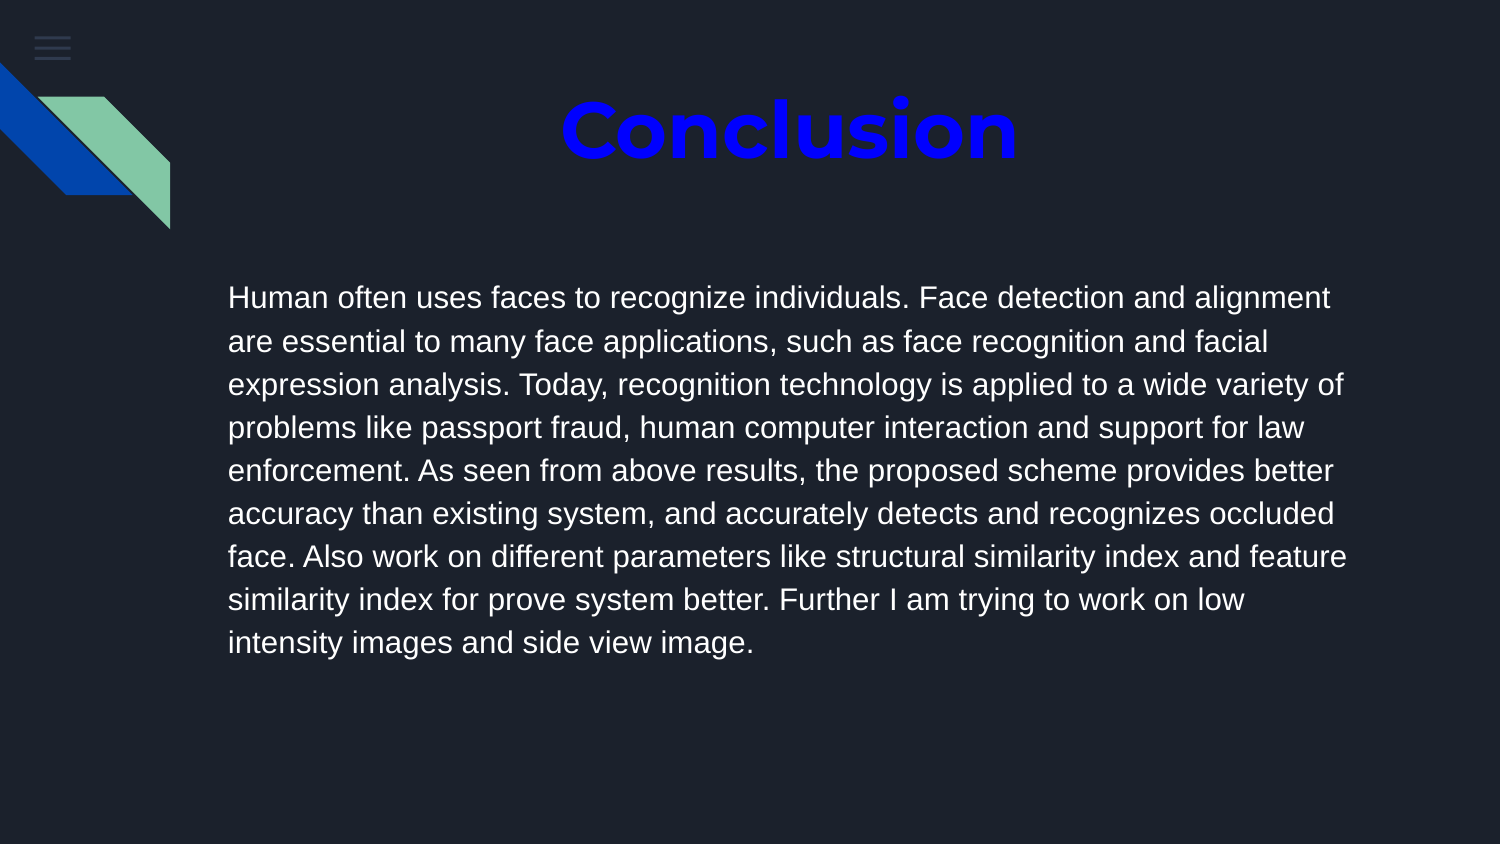

# Conclusion
Human often uses faces to recognize individuals. Face detection and alignment are essential to many face applications, such as face recognition and facial expression analysis. Today, recognition technology is applied to a wide variety of problems like passport fraud, human computer interaction and support for law enforcement. As seen from above results, the proposed scheme provides better accuracy than existing system, and accurately detects and recognizes occluded face. Also work on different parameters like structural similarity index and feature similarity index for prove system better. Further I am trying to work on low intensity images and side view image.